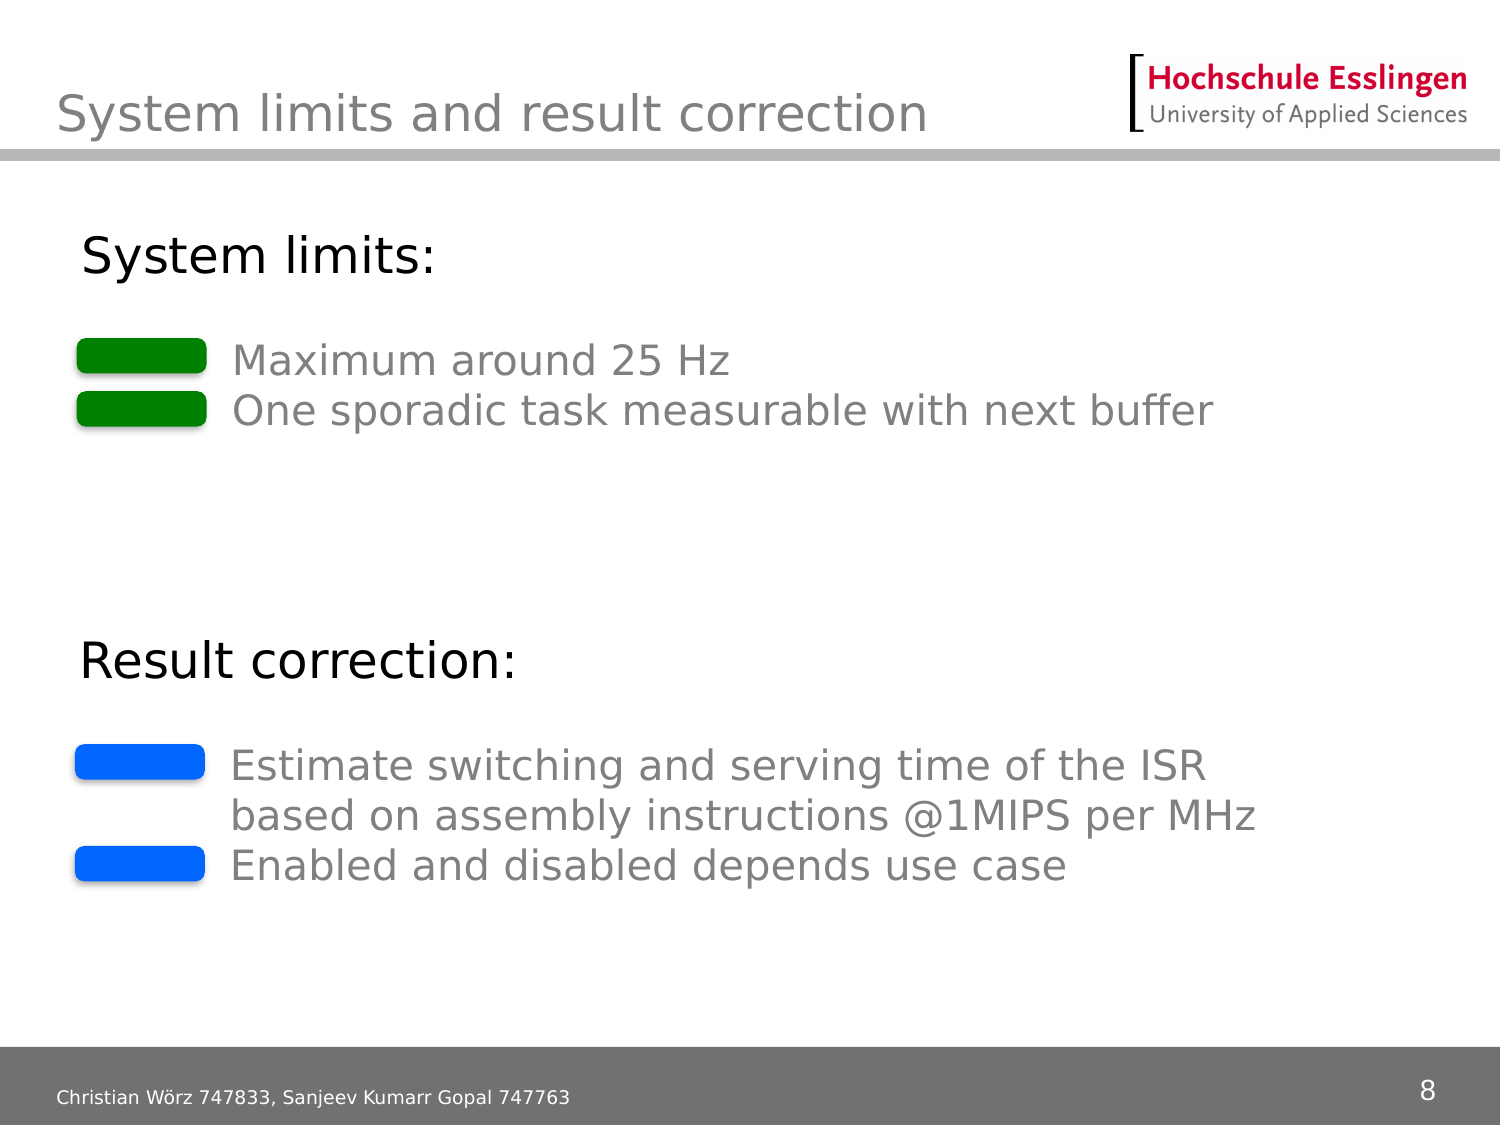

# System limits and result correction
System limits:

	Maximum around 25 Hz
	One sporadic task measurable with next buffer

Result correction:

	Estimate switching and serving time of the ISR
	based on assembly instructions @1MIPS per MHz
	Enabled and disabled depends use case

Christian Wörz 747833, Sanjeev Kumarr Gopal 747763